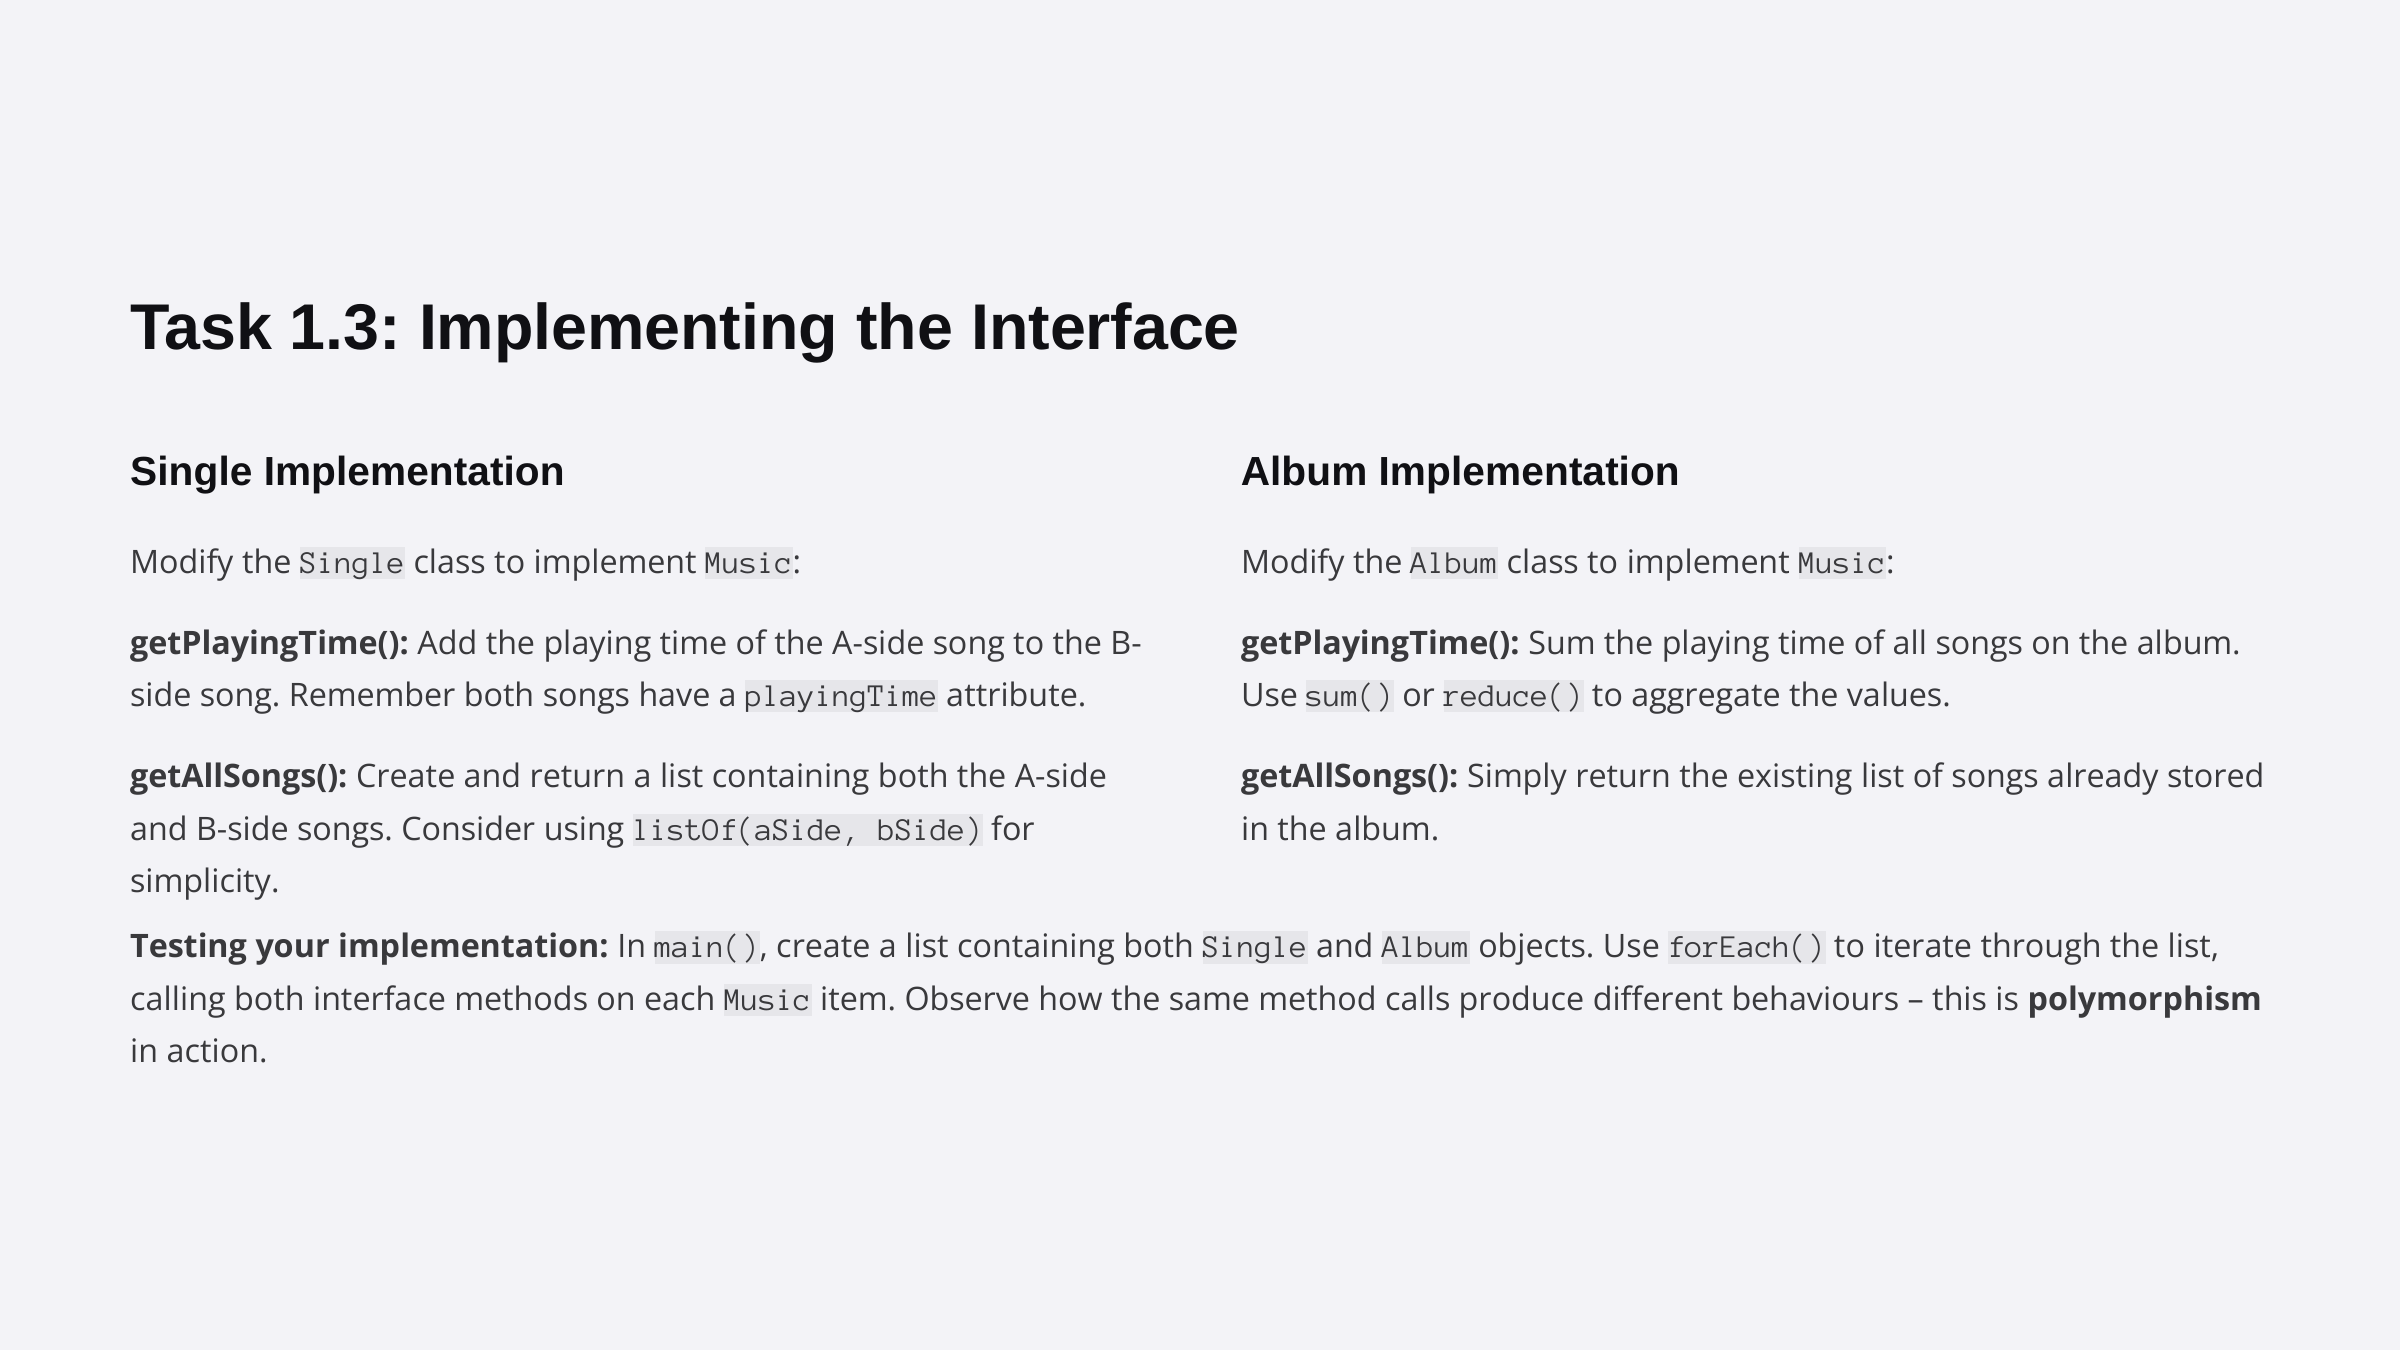

Task 1.3: Implementing the Interface
Single Implementation
Album Implementation
Modify the Single class to implement Music:
Modify the Album class to implement Music:
getPlayingTime(): Add the playing time of the A-side song to the B-side song. Remember both songs have a playingTime attribute.
getPlayingTime(): Sum the playing time of all songs on the album. Use sum() or reduce() to aggregate the values.
getAllSongs(): Create and return a list containing both the A-side and B-side songs. Consider using listOf(aSide, bSide) for simplicity.
getAllSongs(): Simply return the existing list of songs already stored in the album.
Testing your implementation: In main(), create a list containing both Single and Album objects. Use forEach() to iterate through the list, calling both interface methods on each Music item. Observe how the same method calls produce different behaviours – this is polymorphism in action.